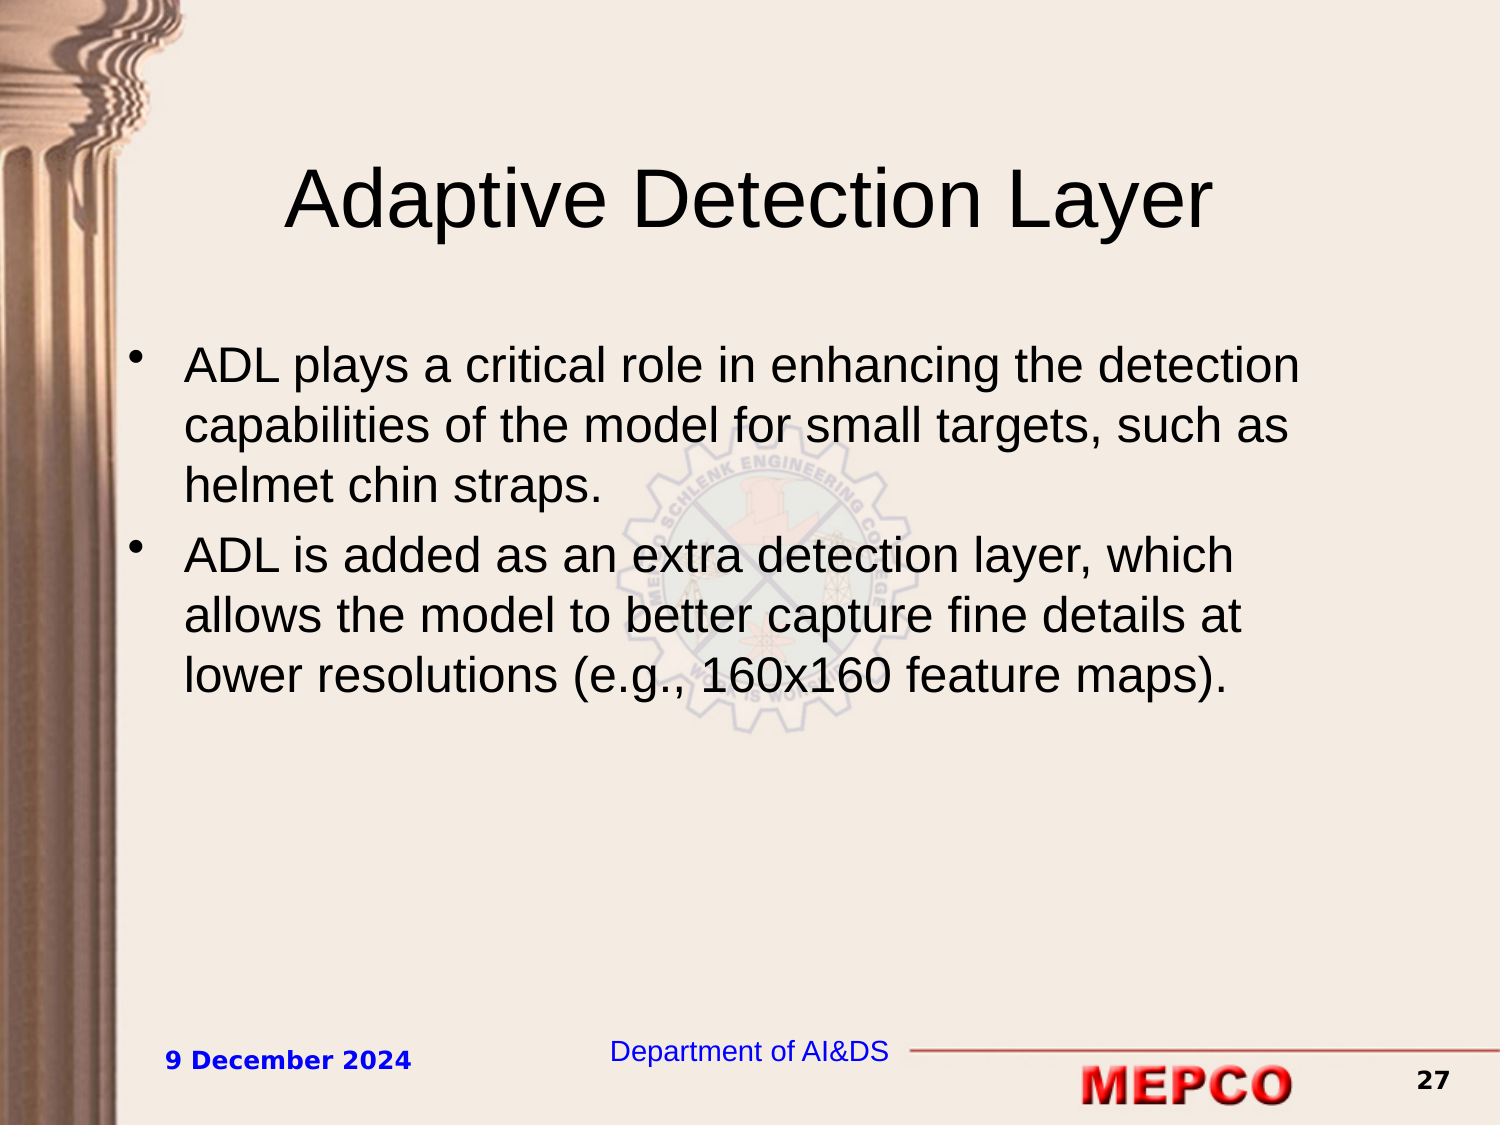

# Adaptive Detection Layer
ADL plays a critical role in enhancing the detection capabilities of the model for small targets, such as helmet chin straps.
ADL is added as an extra detection layer, which allows the model to better capture fine details at lower resolutions (e.g., 160x160 feature maps).
Department of AI&DS